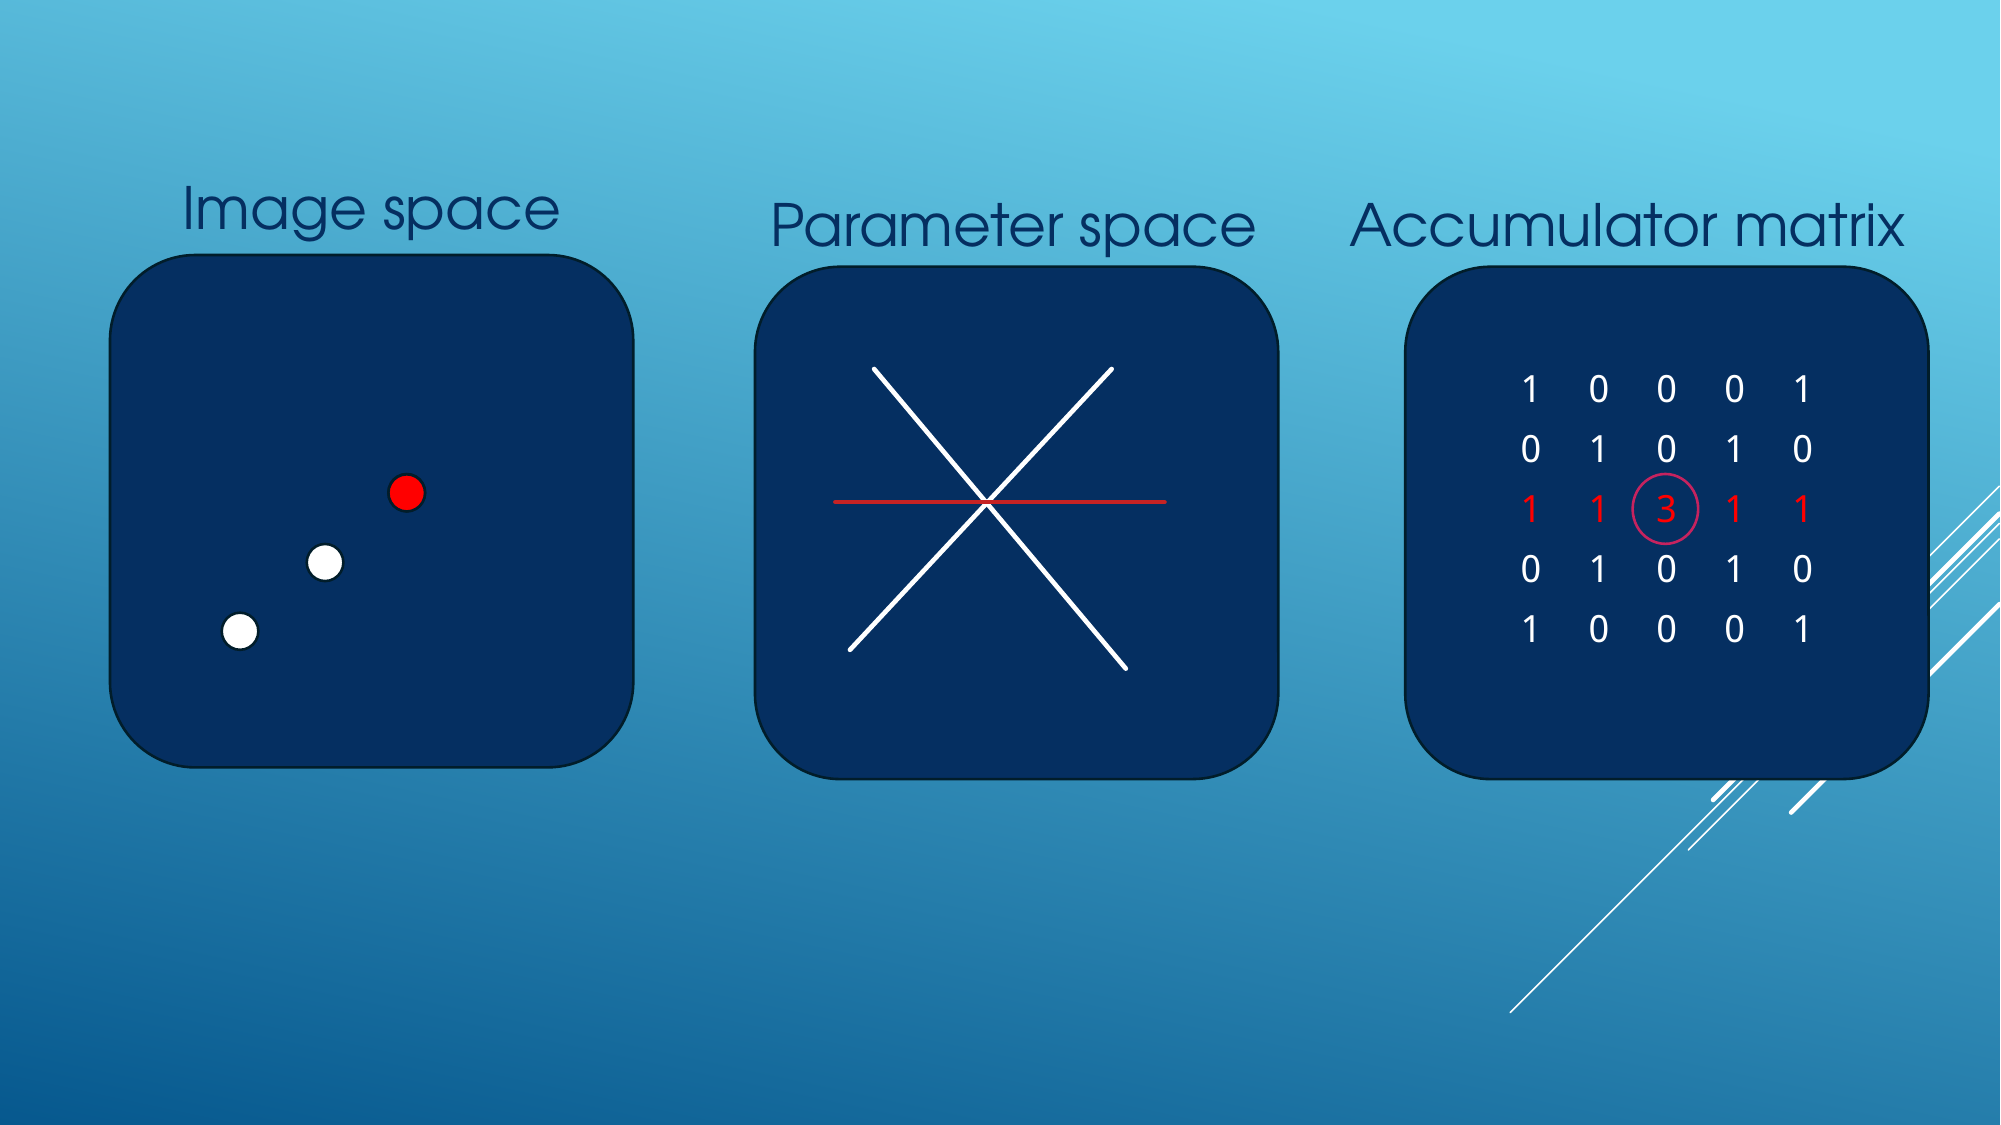

Image space
Parameter space
Accumulator matrix

| 1 | 0 | 0 | 0 | 1 |
| --- | --- | --- | --- | --- |
| 0 | 1 | 0 | 1 | 0 |
| 1 | 1 | 3 | 1 | 1 |
| 0 | 1 | 0 | 1 | 0 |
| 1 | 0 | 0 | 0 | 1 |